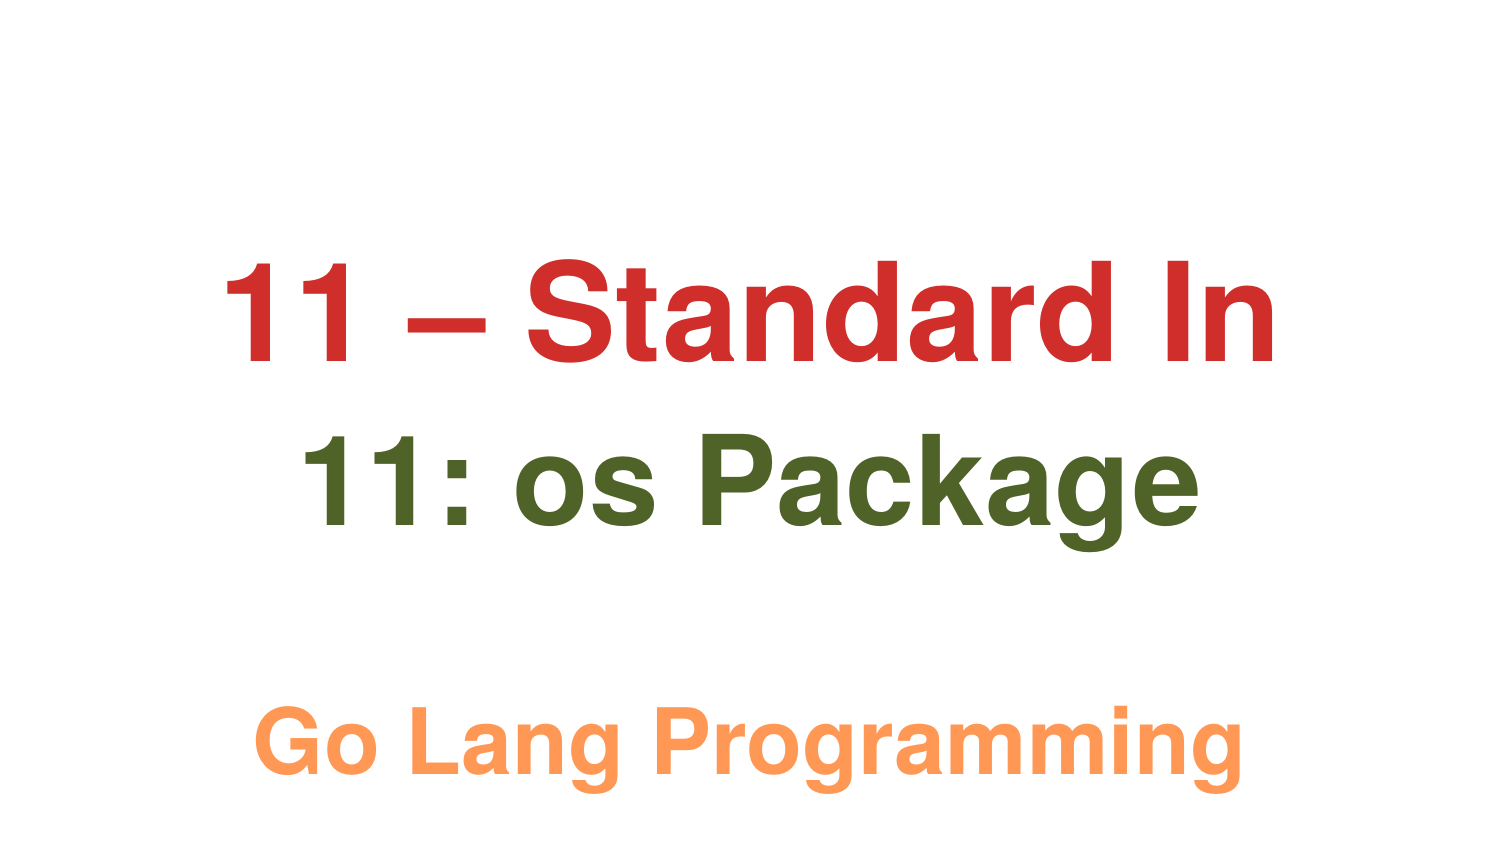

11 – Standard In
11: os Package
Go Lang Programming